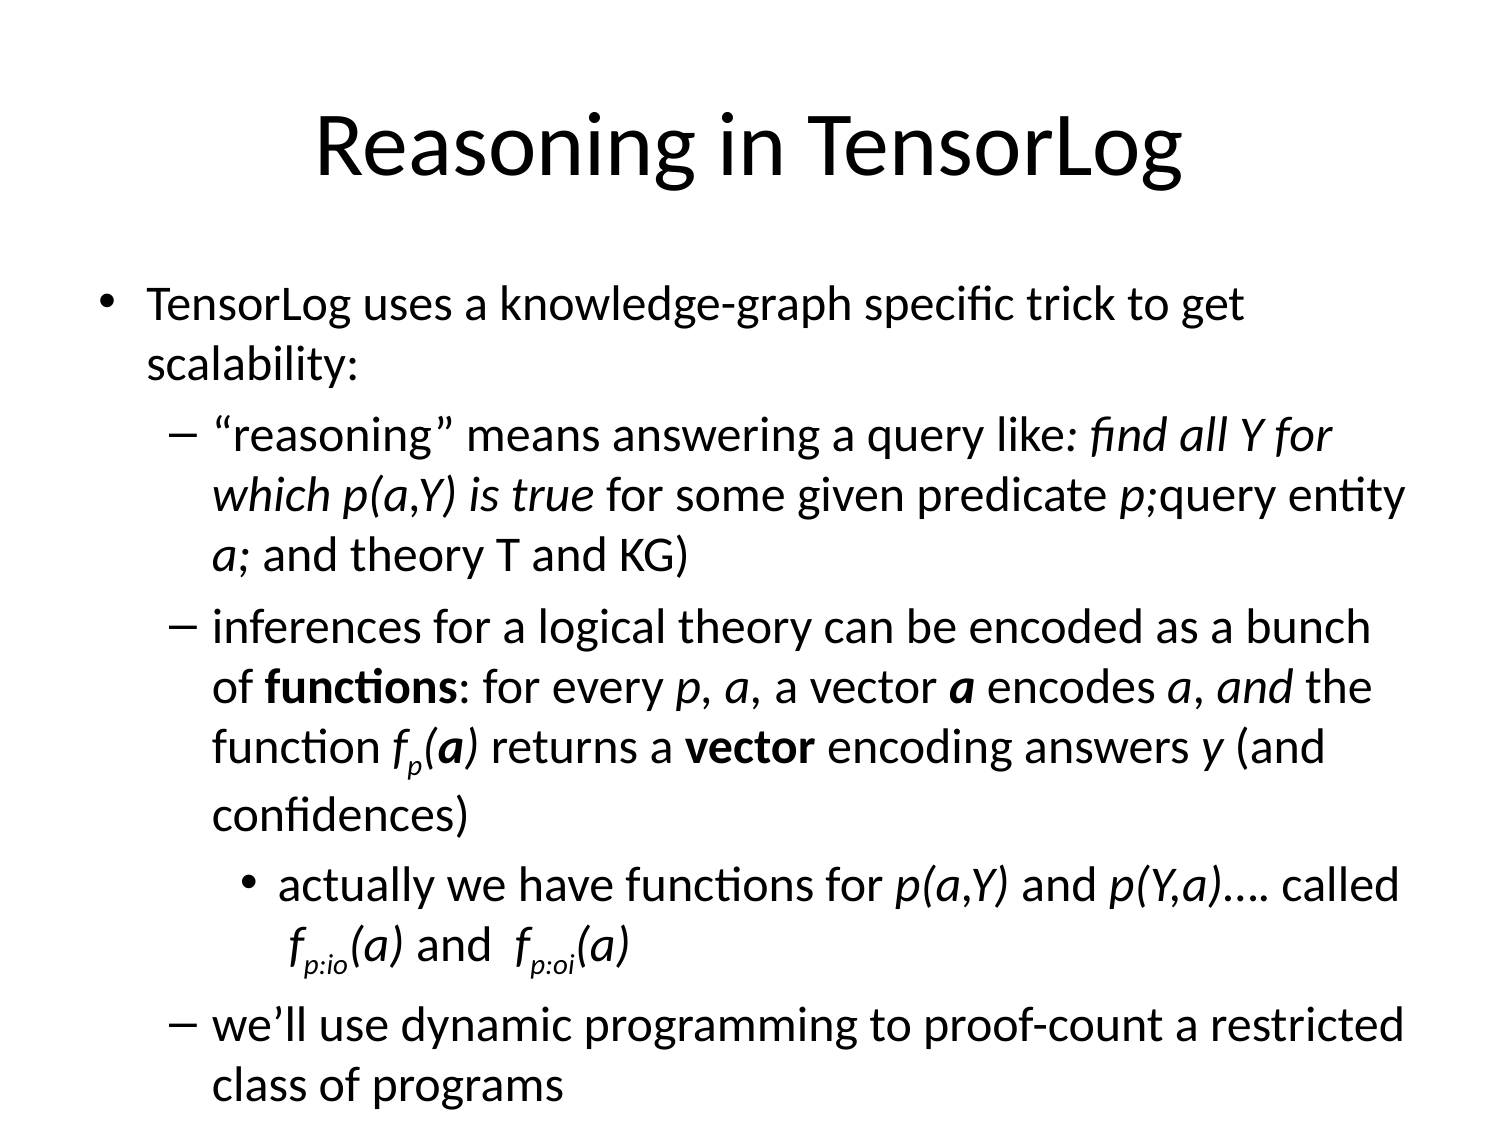

# Reasoning in TensorLog
TensorLog uses a knowledge-graph specific trick to get scalability:
“reasoning” means answering a query like: find all Y for which p(a,Y) is true for some given predicate p;query entity a; and theory T and KG)
inferences for a logical theory can be encoded as a bunch of functions: for every p, a, a vector a encodes a, and the function fp(a) returns a vector encoding answers y (and confidences)
actually we have functions for p(a,Y) and p(Y,a)…. called  fp:io(a) and  fp:oi(a)
we’ll use dynamic programming to proof-count a restricted class of programs